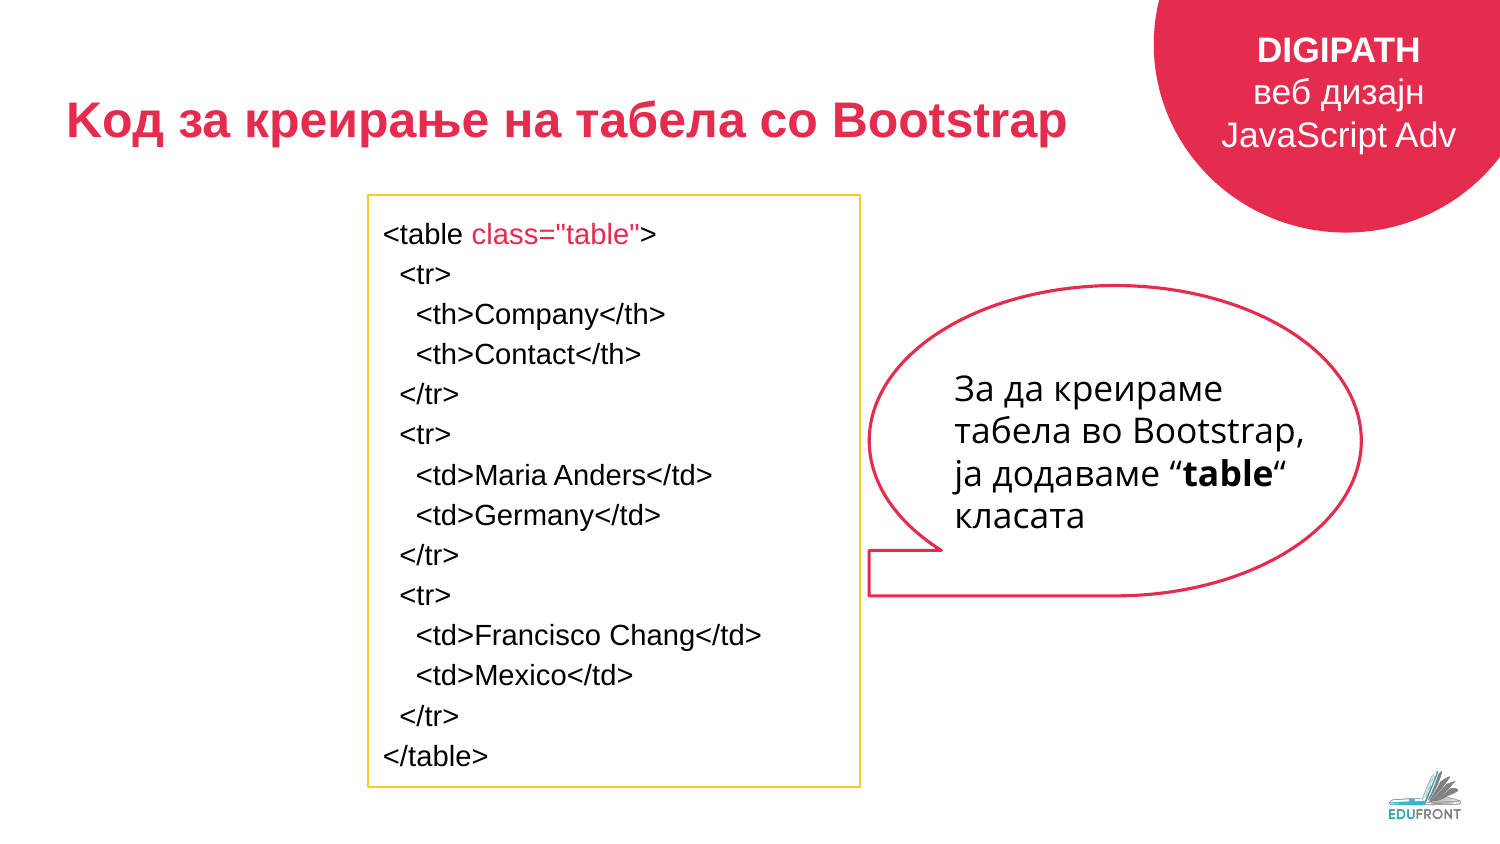

# Koд за креирање на табела со Bootstrap
<table class="table">
  <tr>
    <th>Company</th>
    <th>Contact</th>
  </tr>
  <tr>
    <td>Maria Anders</td>
    <td>Germany</td>
  </tr>
  <tr>
    <td>Francisco Chang</td>
    <td>Mexico</td>
  </tr>
</table>

За да креираме табела во Bootstrap, ја додаваме “table“ класата